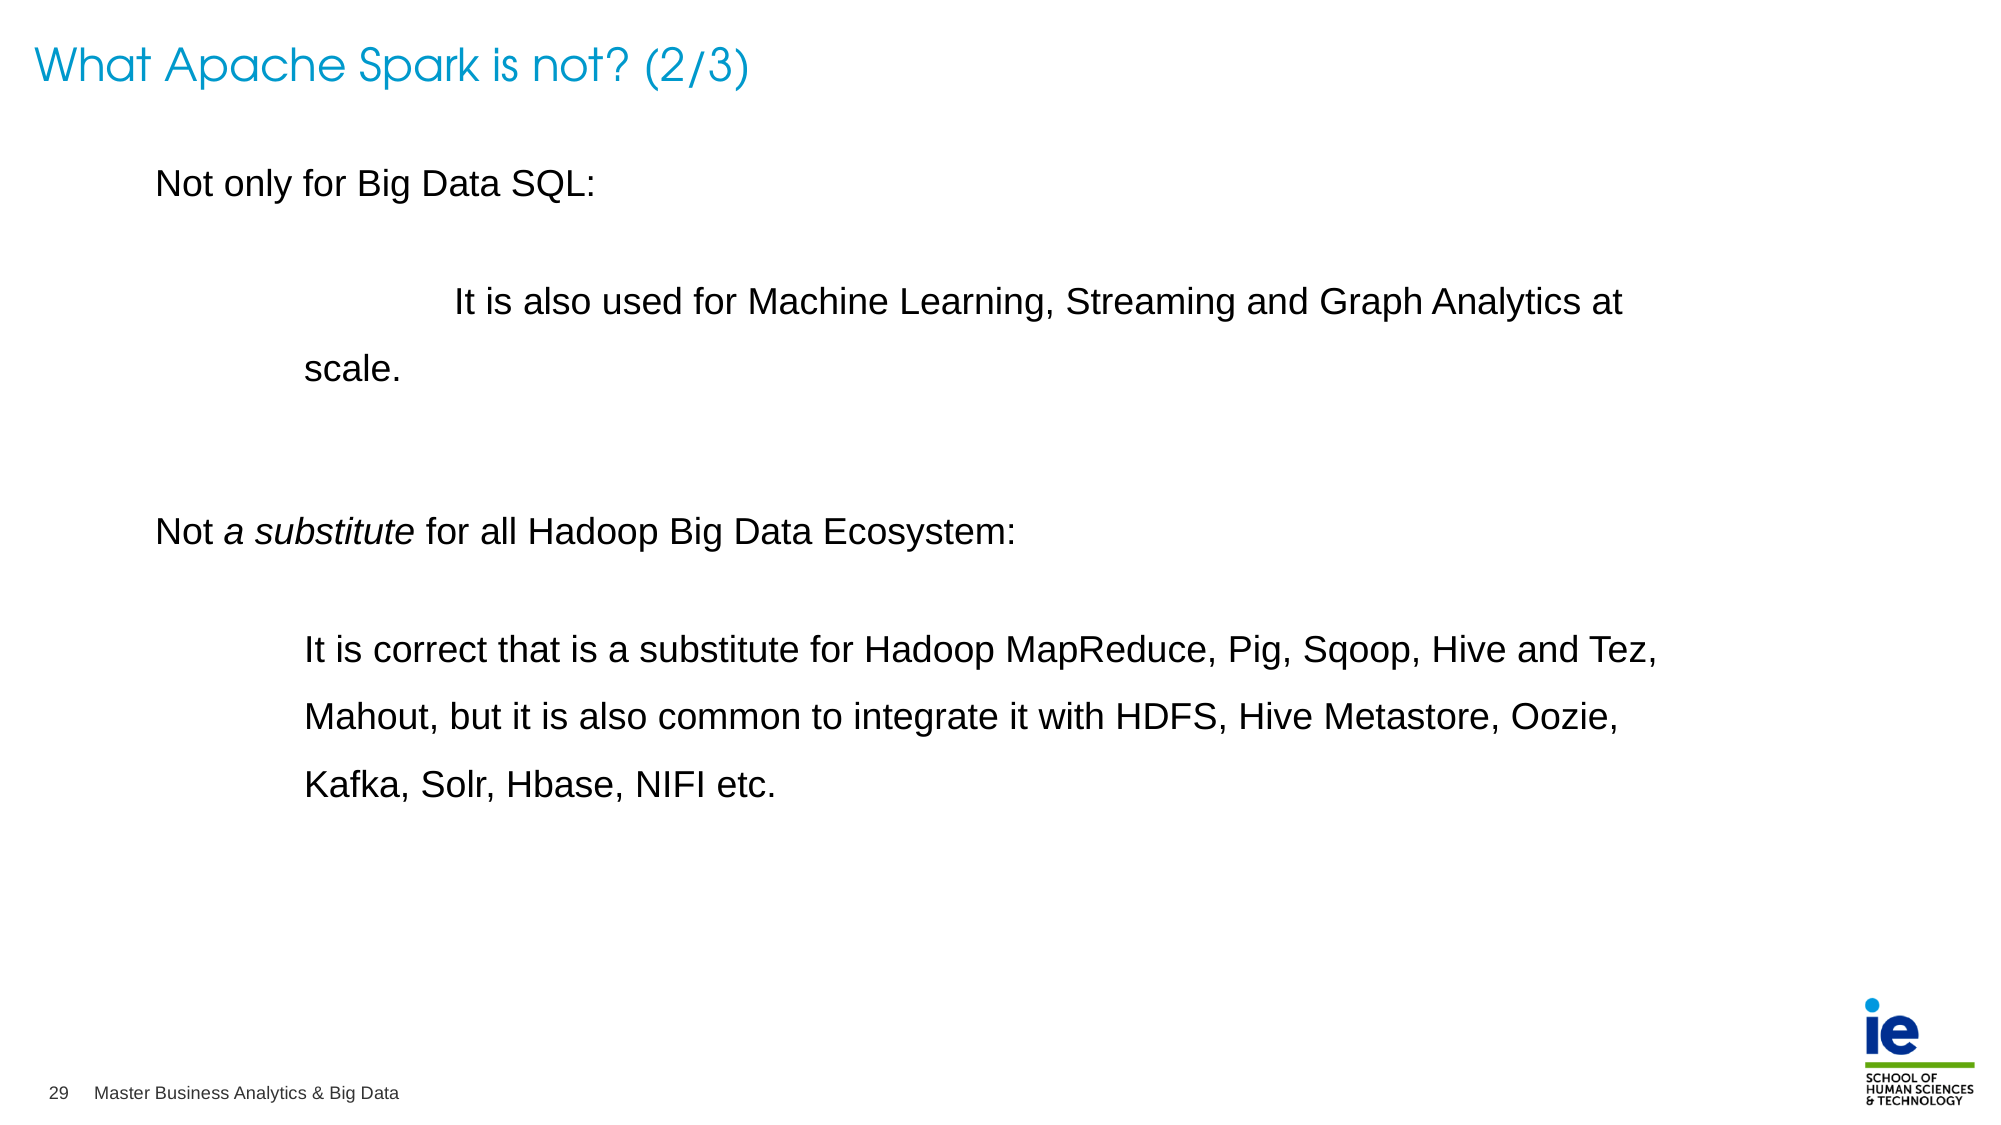

What Apache Spark is not? (2/3)
Not only for Big Data SQL:
		It is also used for Machine Learning, Streaming and Graph Analytics at scale.

Not a substitute for all Hadoop Big Data Ecosystem:
	It is correct that is a substitute for Hadoop MapReduce, Pig, Sqoop, Hive and Tez, Mahout, but it is also common to integrate it with HDFS, Hive Metastore, Oozie, Kafka, Solr, Hbase, NIFI etc.